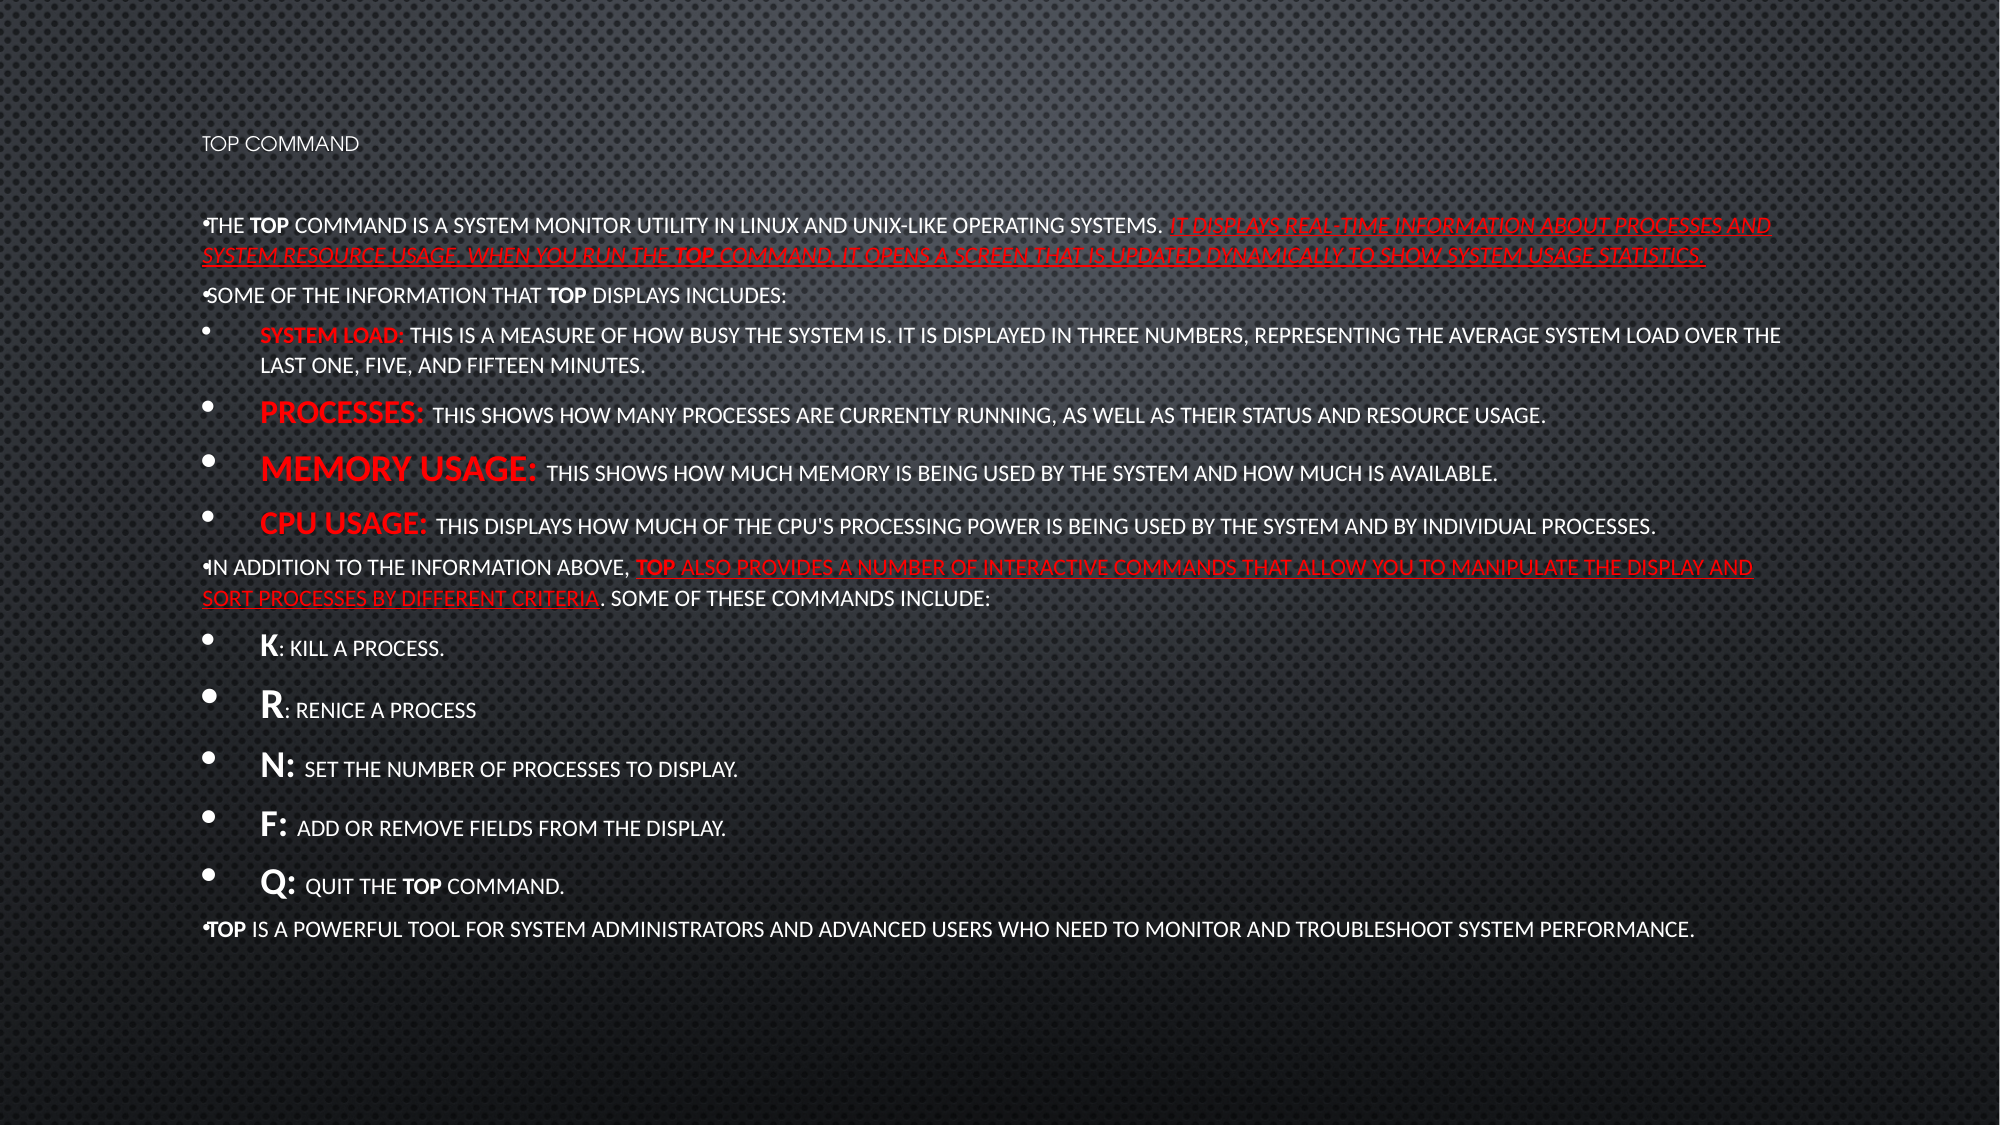

# TOP COMMAND
The top command is a system monitor utility in Linux and Unix-like operating systems. It displays real-time information about processes and system resource usage. When you run the top command, it opens a screen that is updated dynamically to show system usage statistics.
Some of the information that top displays includes:
System load: This is a measure of how busy the system is. It is displayed in three numbers, representing the average system load over the last one, five, and fifteen minutes.
Processes: This shows how many processes are currently running, as well as their status and resource usage.
Memory usage: This shows how much memory is being used by the system and how much is available.
CPU usage: This displays how much of the CPU's processing power is being used by the system and by individual processes.
In addition to the information above, top also provides a number of interactive commands that allow you to manipulate the display and sort processes by different criteria. Some of these commands include:
k: Kill a process.
r: Renice a process
n: Set the number of processes to display.
f: Add or remove fields from the display.
q: Quit the top command.
top is a powerful tool for system administrators and advanced users who need to monitor and troubleshoot system performance.